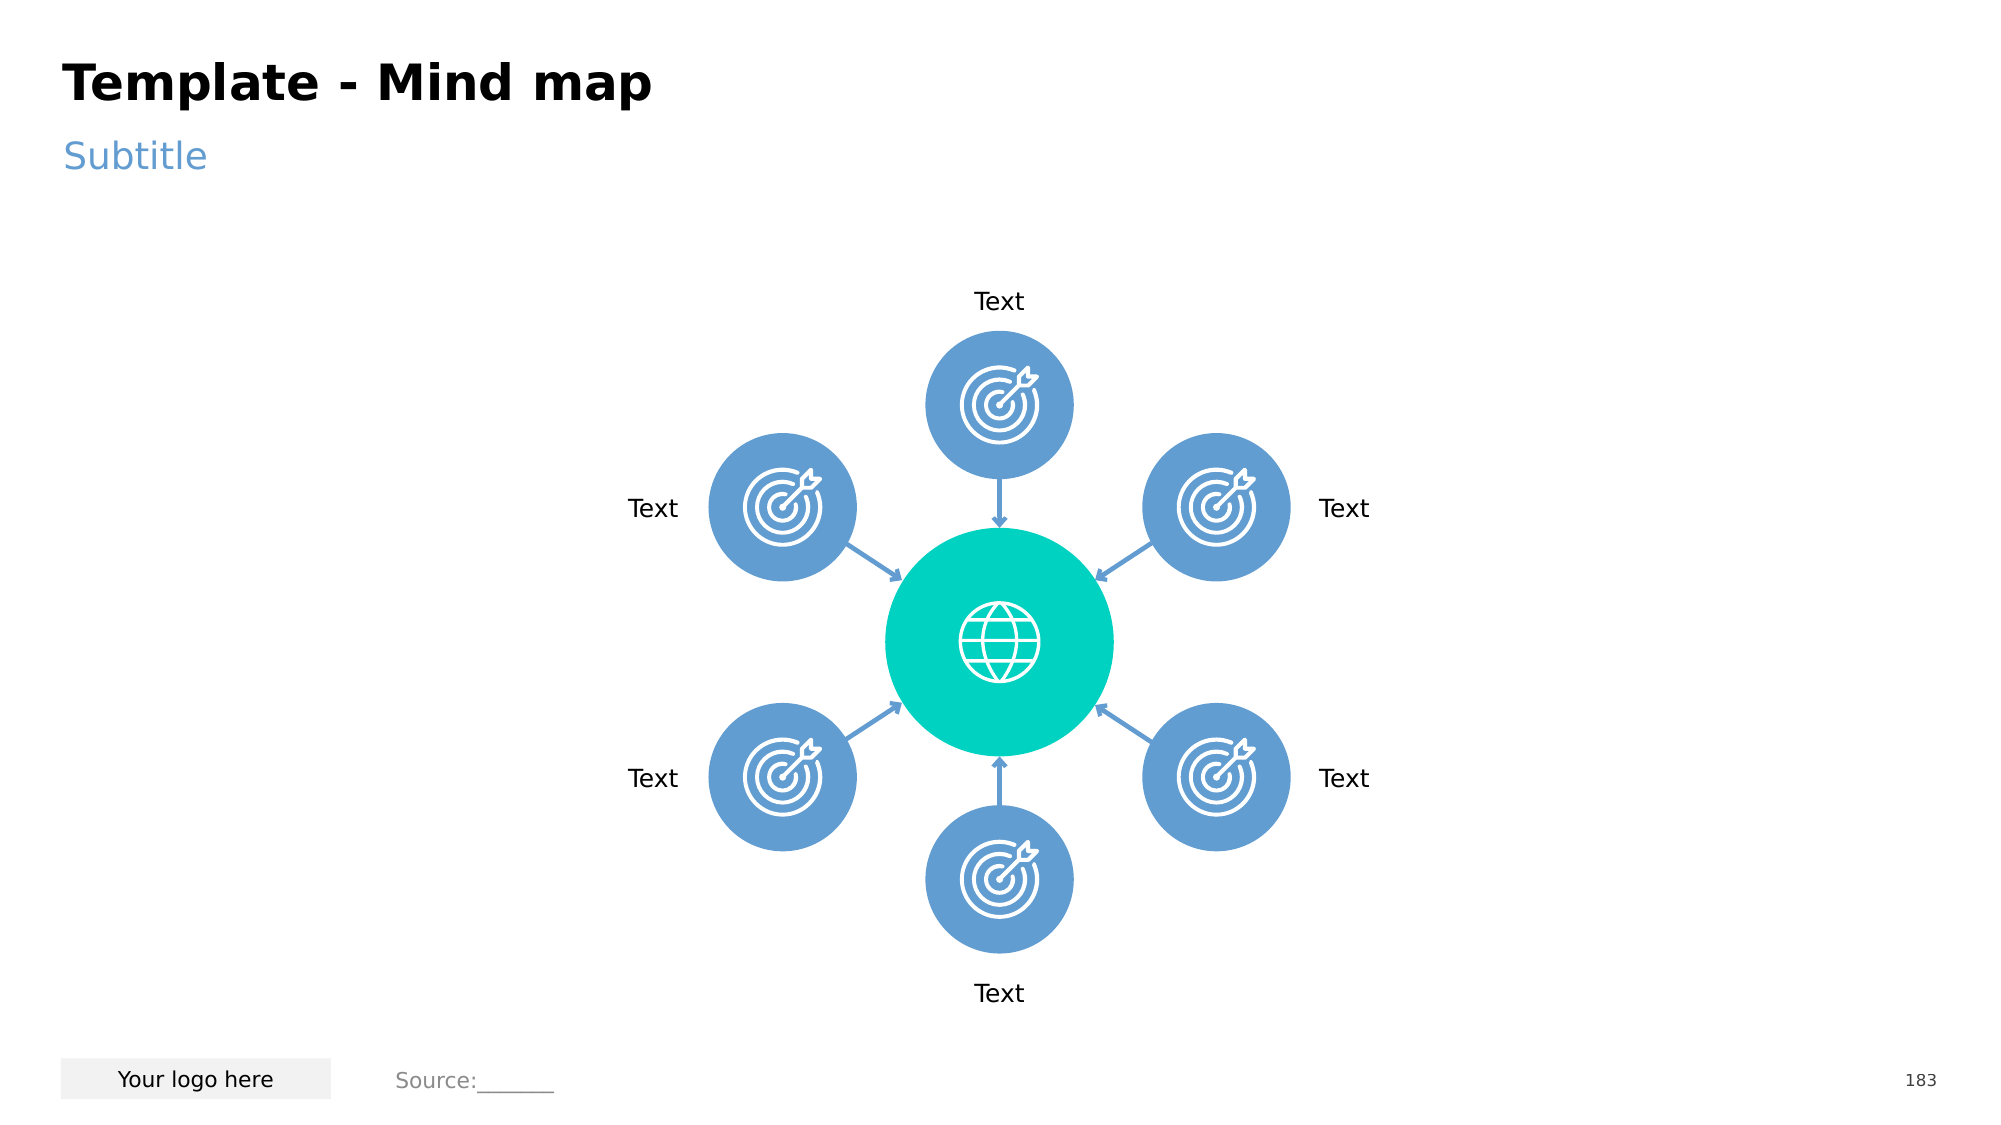

# Template - Mind map
Subtitle
Text

Text
Text

Text
Text

Text
Source:_______